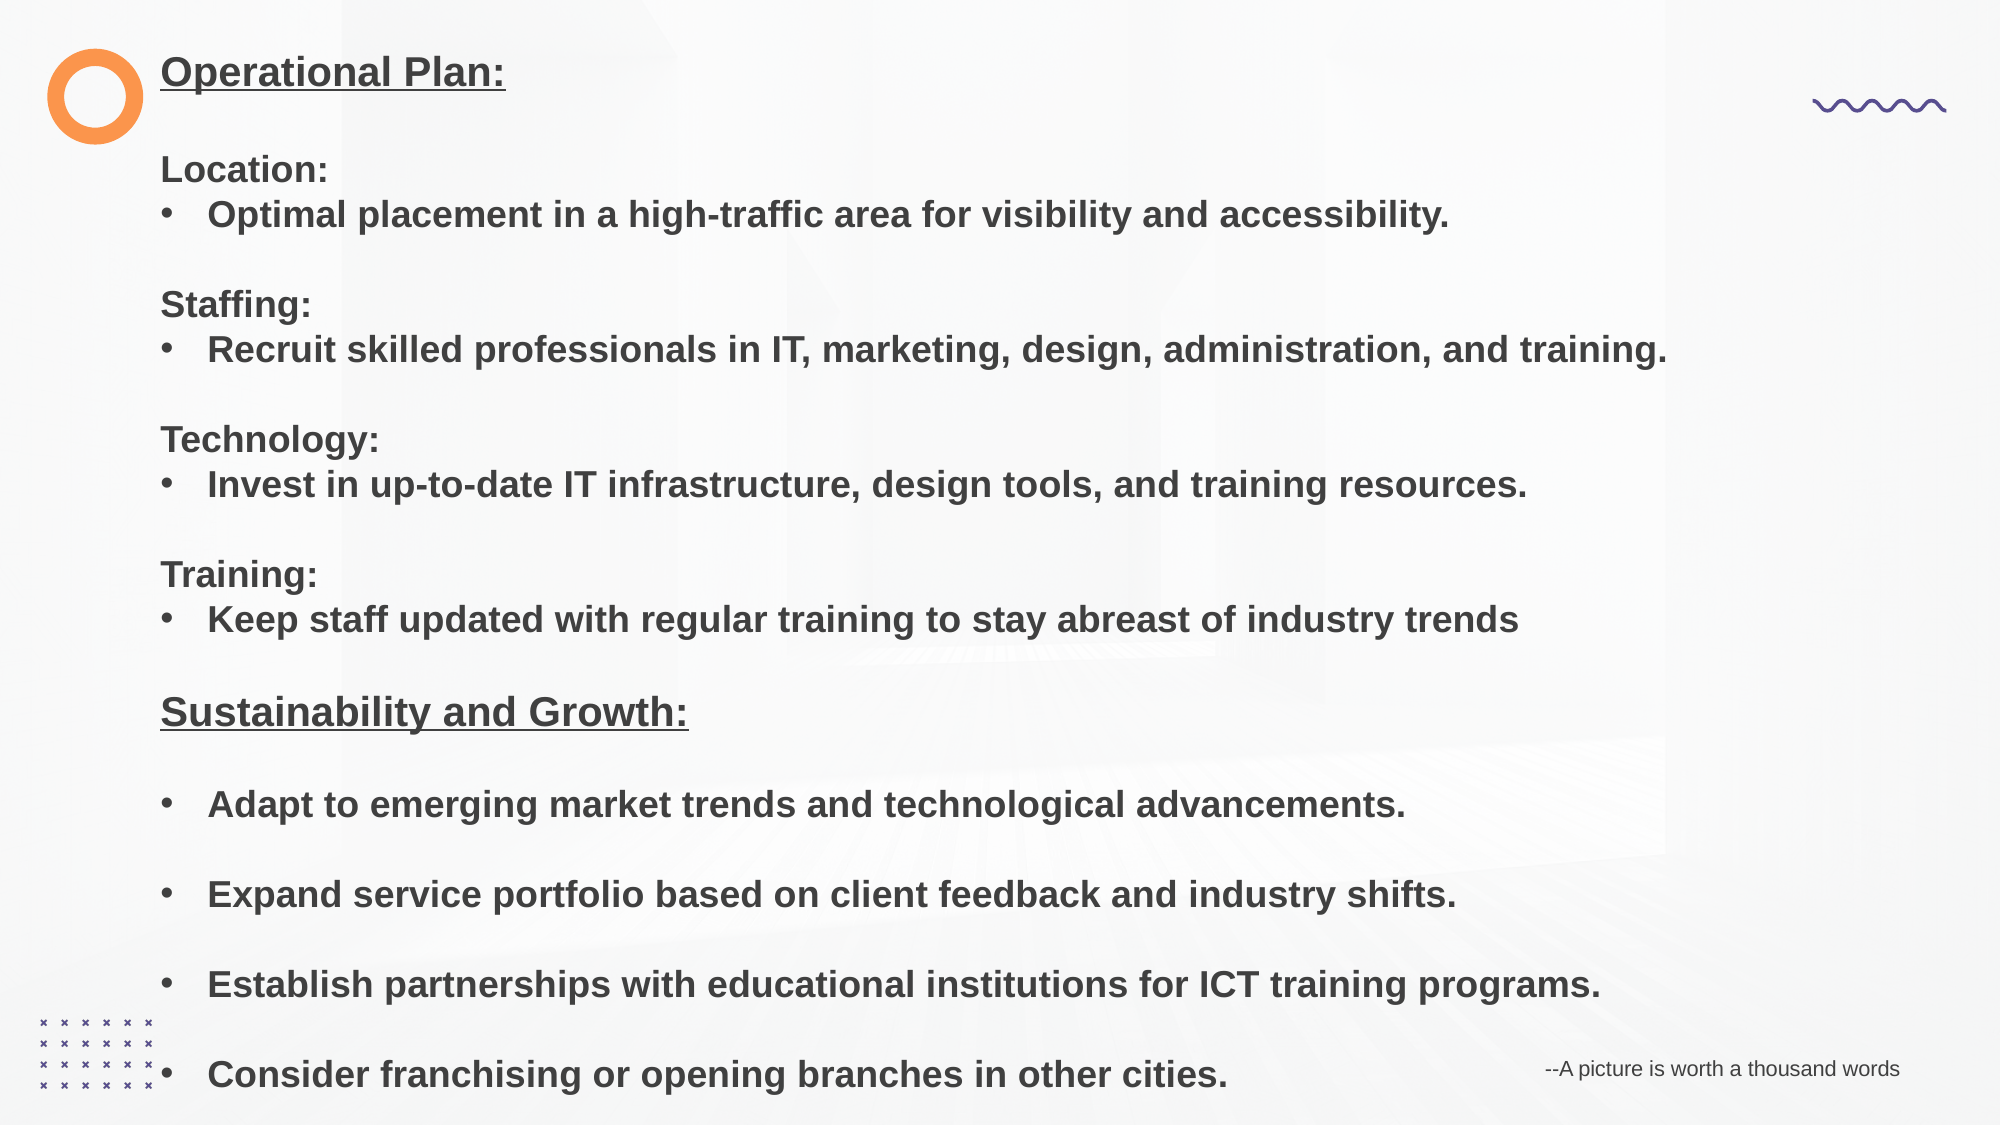

Operational Plan:

Location:
Optimal placement in a high-traffic area for visibility and accessibility.

Staffing:
Recruit skilled professionals in IT, marketing, design, administration, and training.

Technology:
Invest in up-to-date IT infrastructure, design tools, and training resources.

Training:
Keep staff updated with regular training to stay abreast of industry trends

Sustainability and Growth:

Adapt to emerging market trends and technological advancements.

Expand service portfolio based on client feedback and industry shifts.

Establish partnerships with educational institutions for ICT training programs.

Consider franchising or opening branches in other cities.